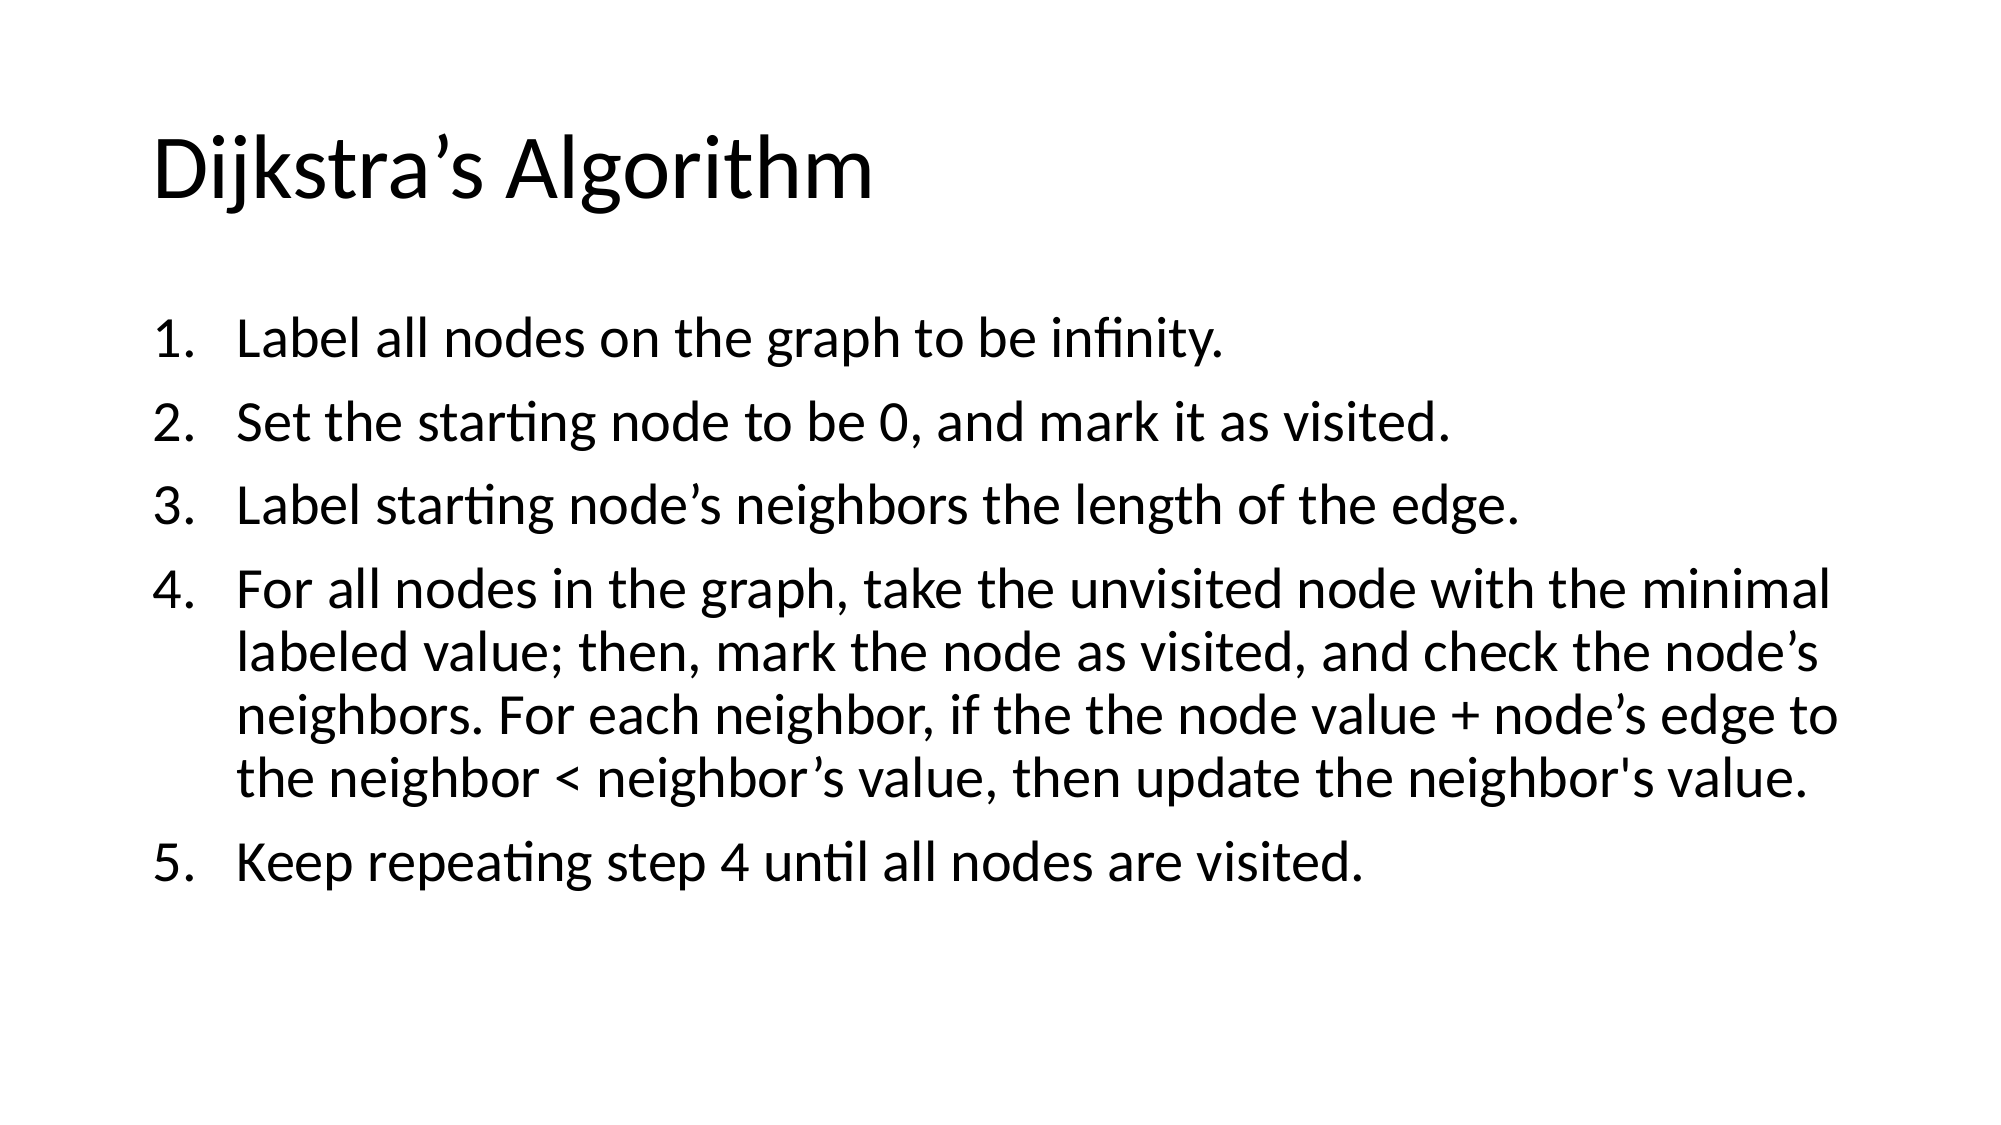

# Dijkstra’s Algorithm
Label all nodes on the graph to be infinity.
Set the starting node to be 0, and mark it as visited.
Label starting node’s neighbors the length of the edge.
For all nodes in the graph, take the unvisited node with the minimal labeled value; then, mark the node as visited, and check the node’s neighbors. For each neighbor, if the the node value + node’s edge to the neighbor < neighbor’s value, then update the neighbor's value.
Keep repeating step 4 until all nodes are visited.